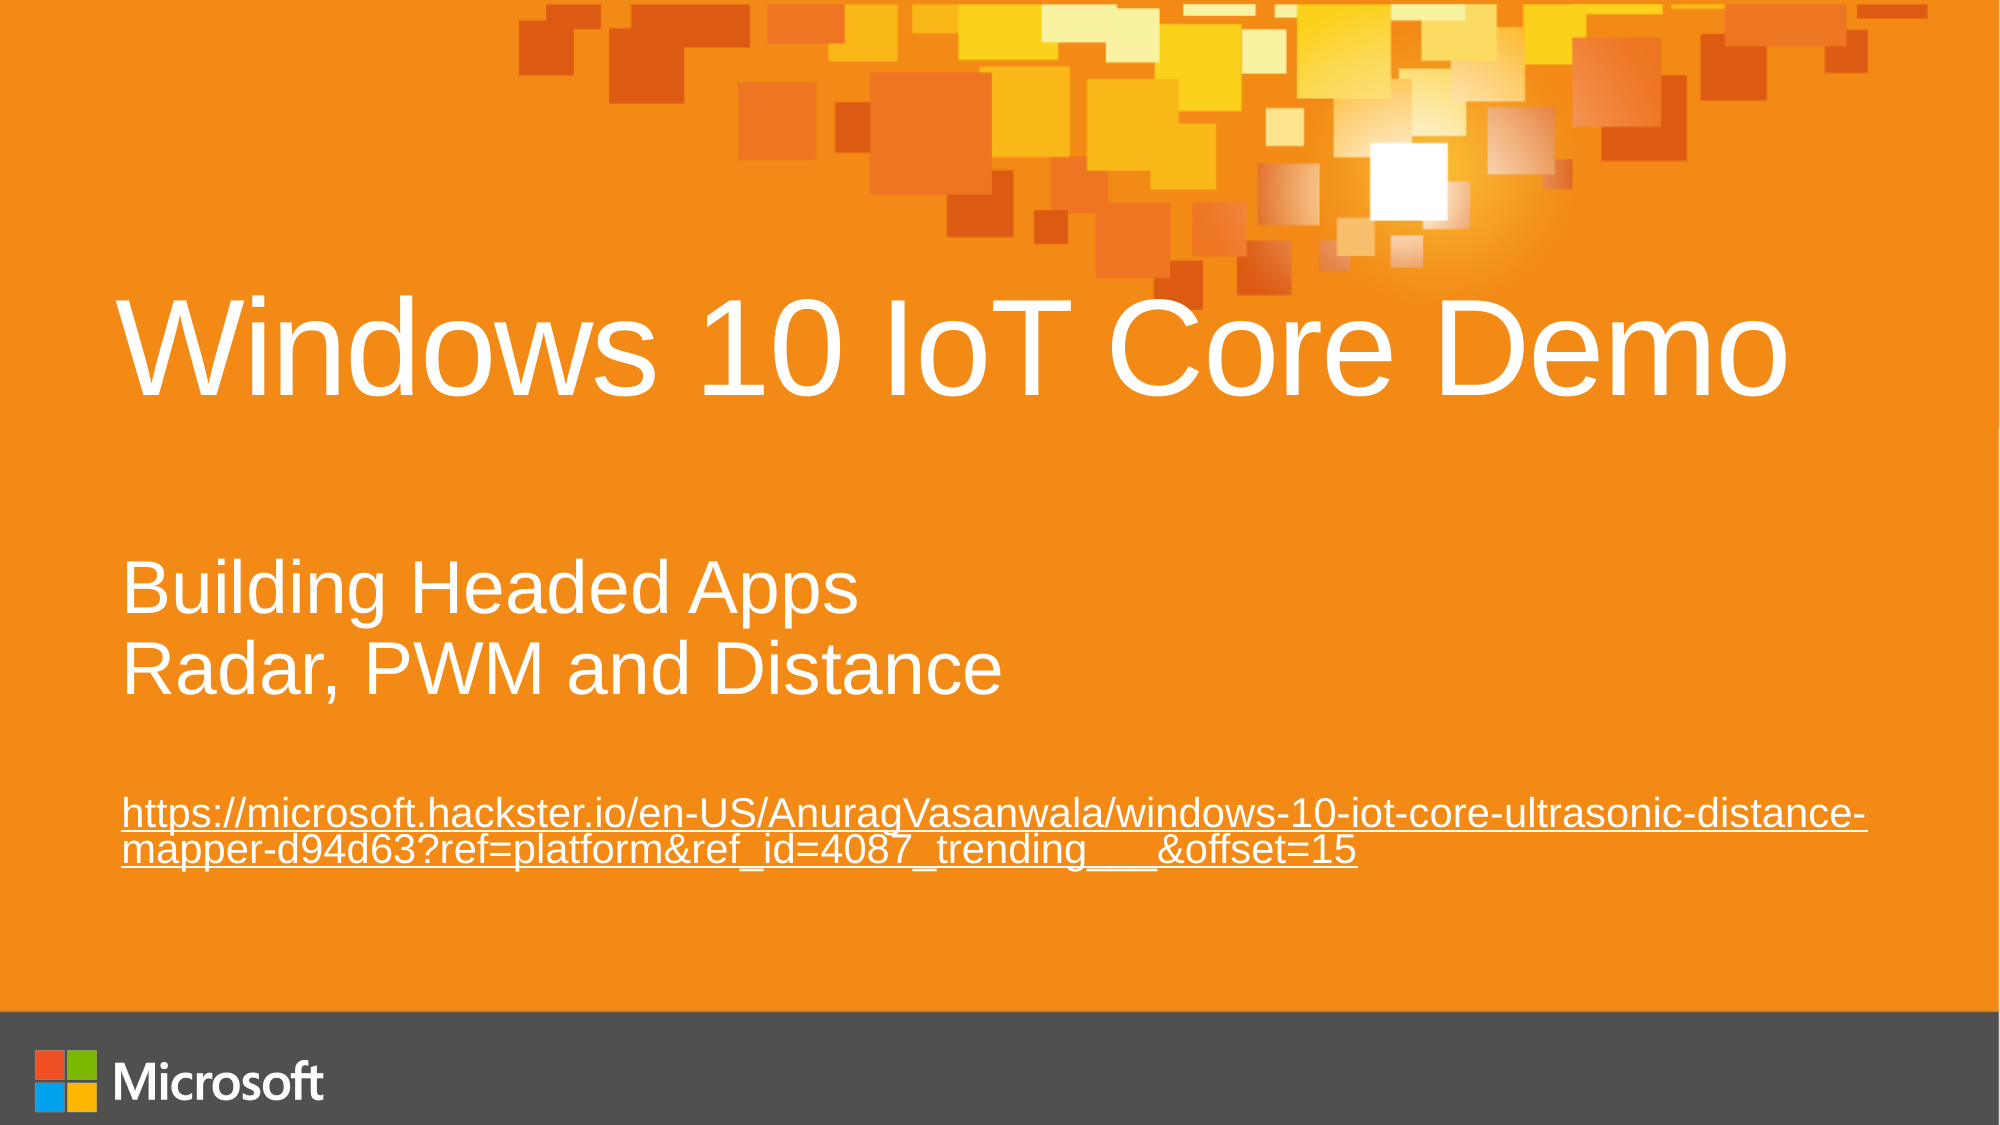

# Windows 10 IoT Core Demo
Building Headed Apps
Radar, PWM and Distance

https://microsoft.hackster.io/en-US/AnuragVasanwala/windows-10-iot-core-ultrasonic-distance-mapper-d94d63?ref=platform&ref_id=4087_trending___&offset=15